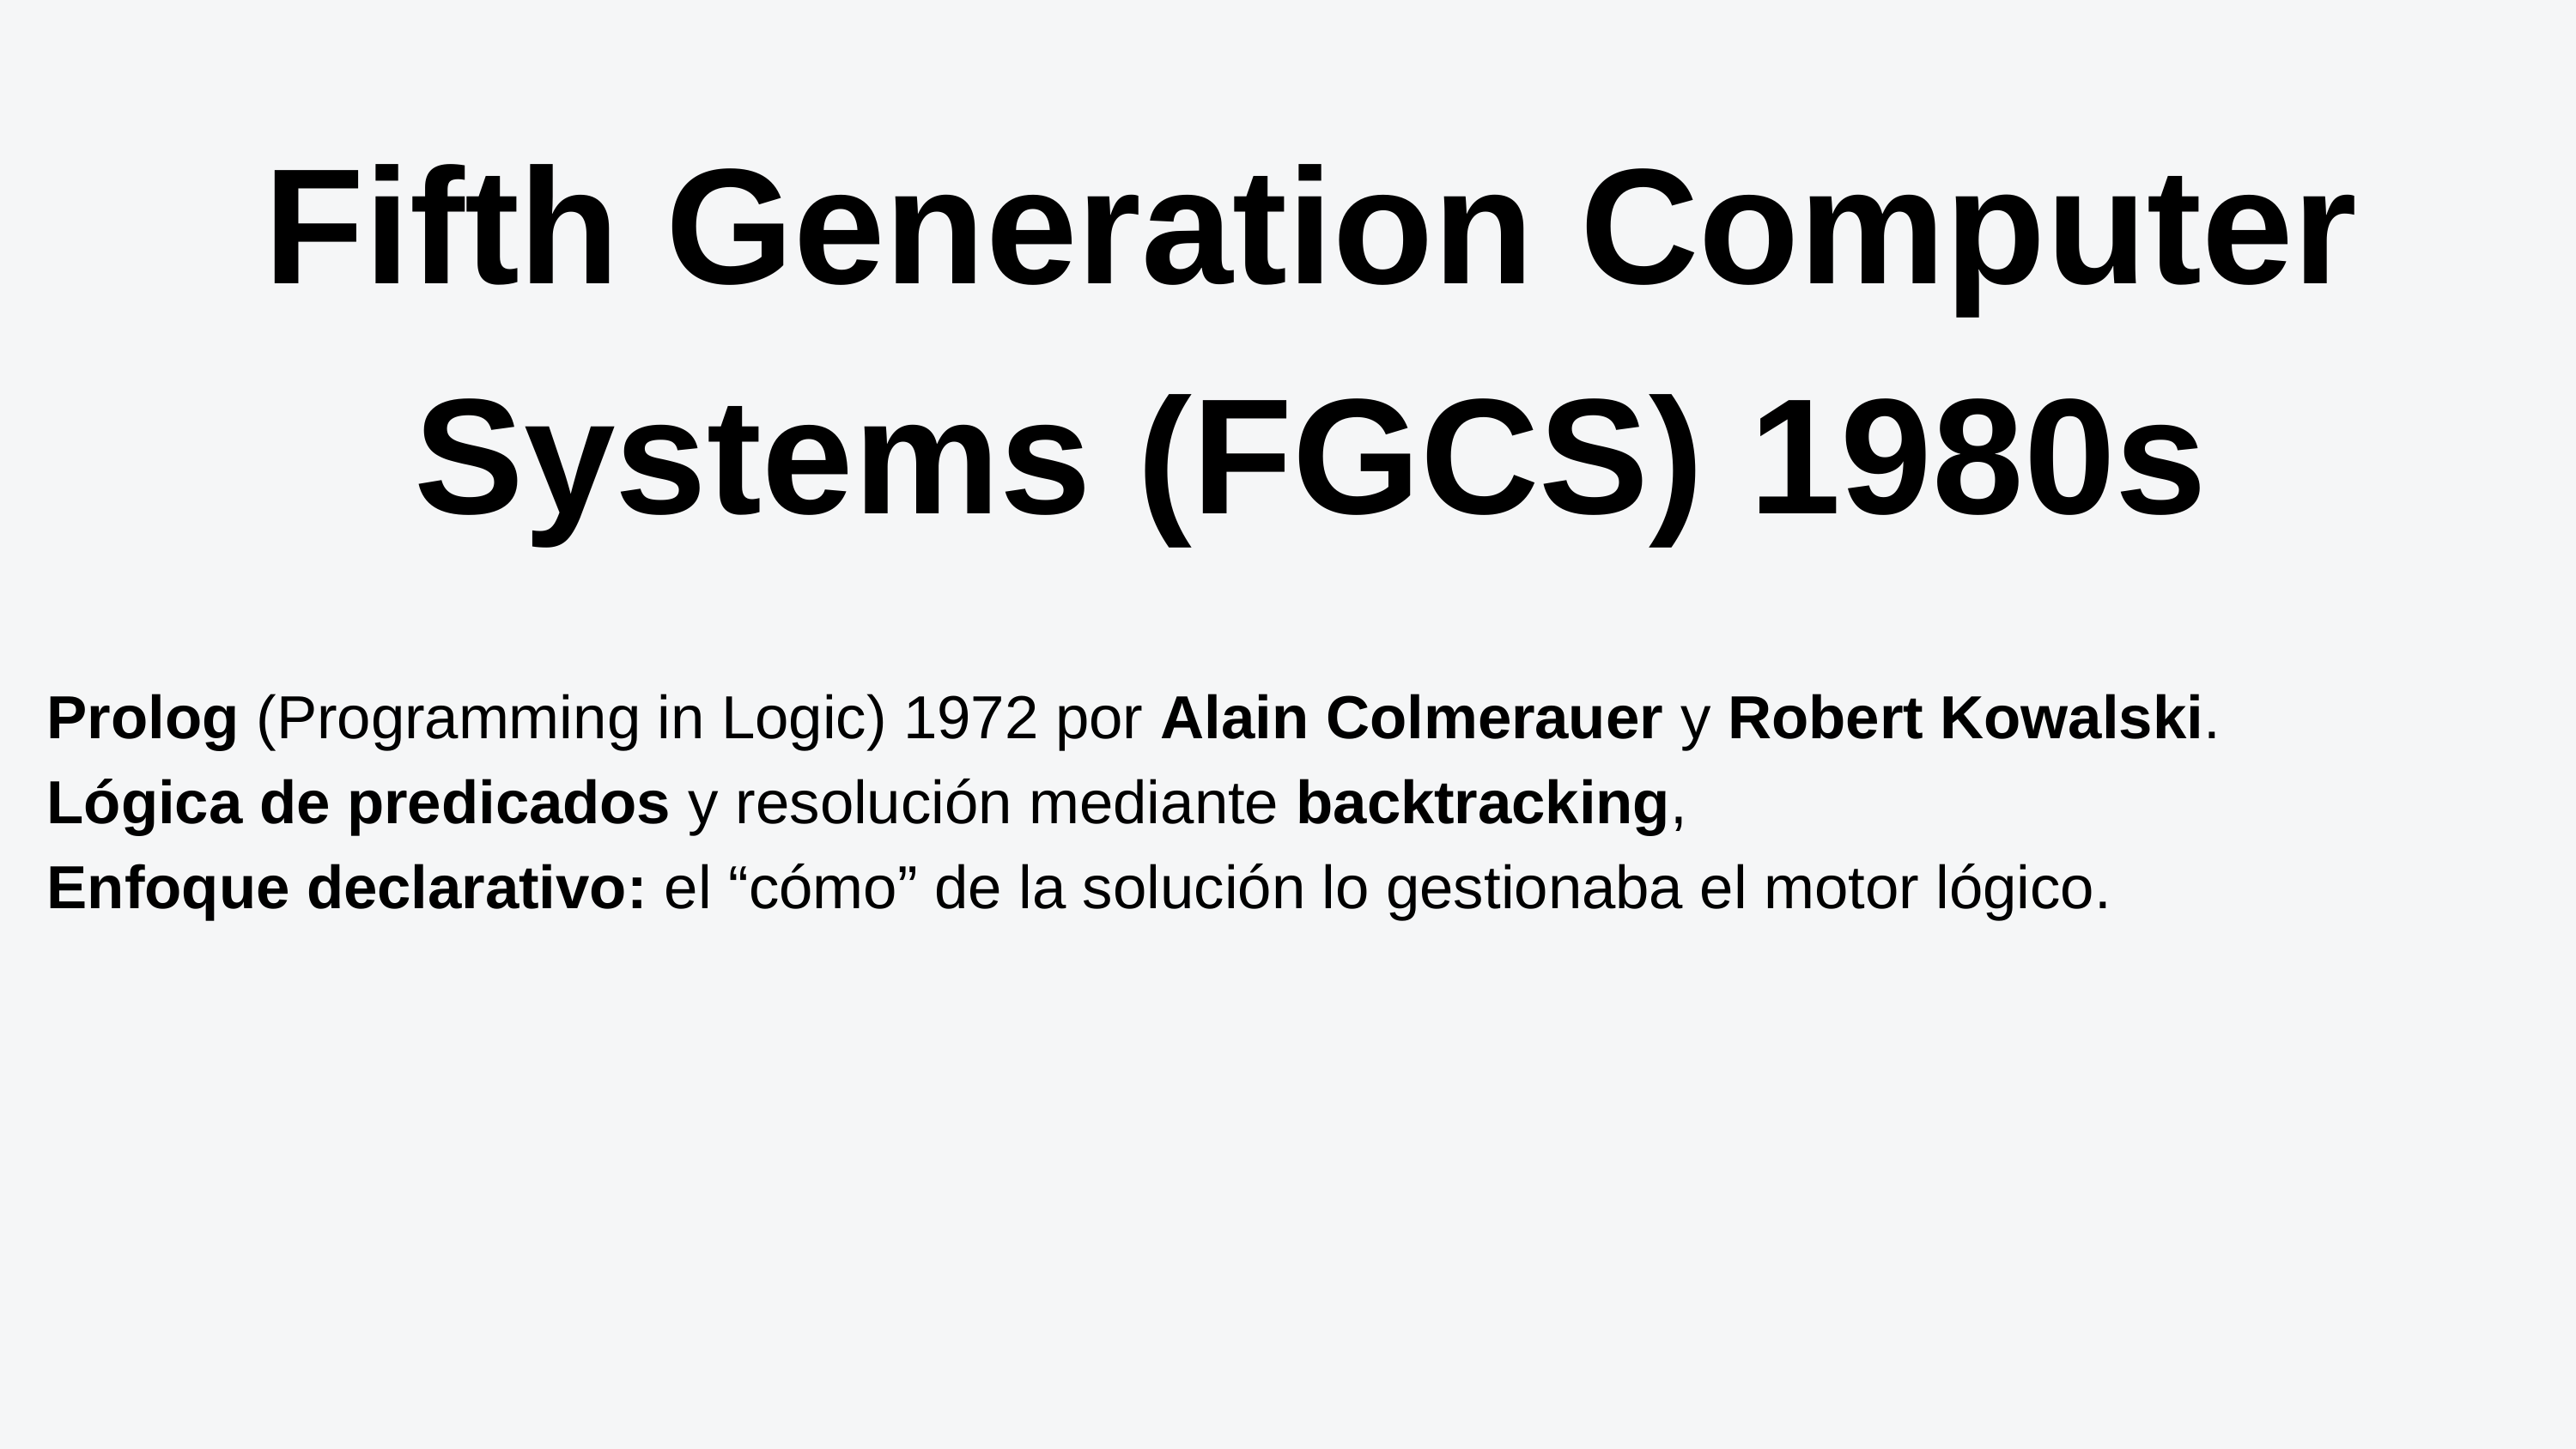

Fifth Generation Computer Systems (FGCS) 1980s
Prolog (Programming in Logic) 1972 por Alain Colmerauer y Robert Kowalski.
Lógica de predicados y resolución mediante backtracking,
Enfoque declarativo: el “cómo” de la solución lo gestionaba el motor lógico.